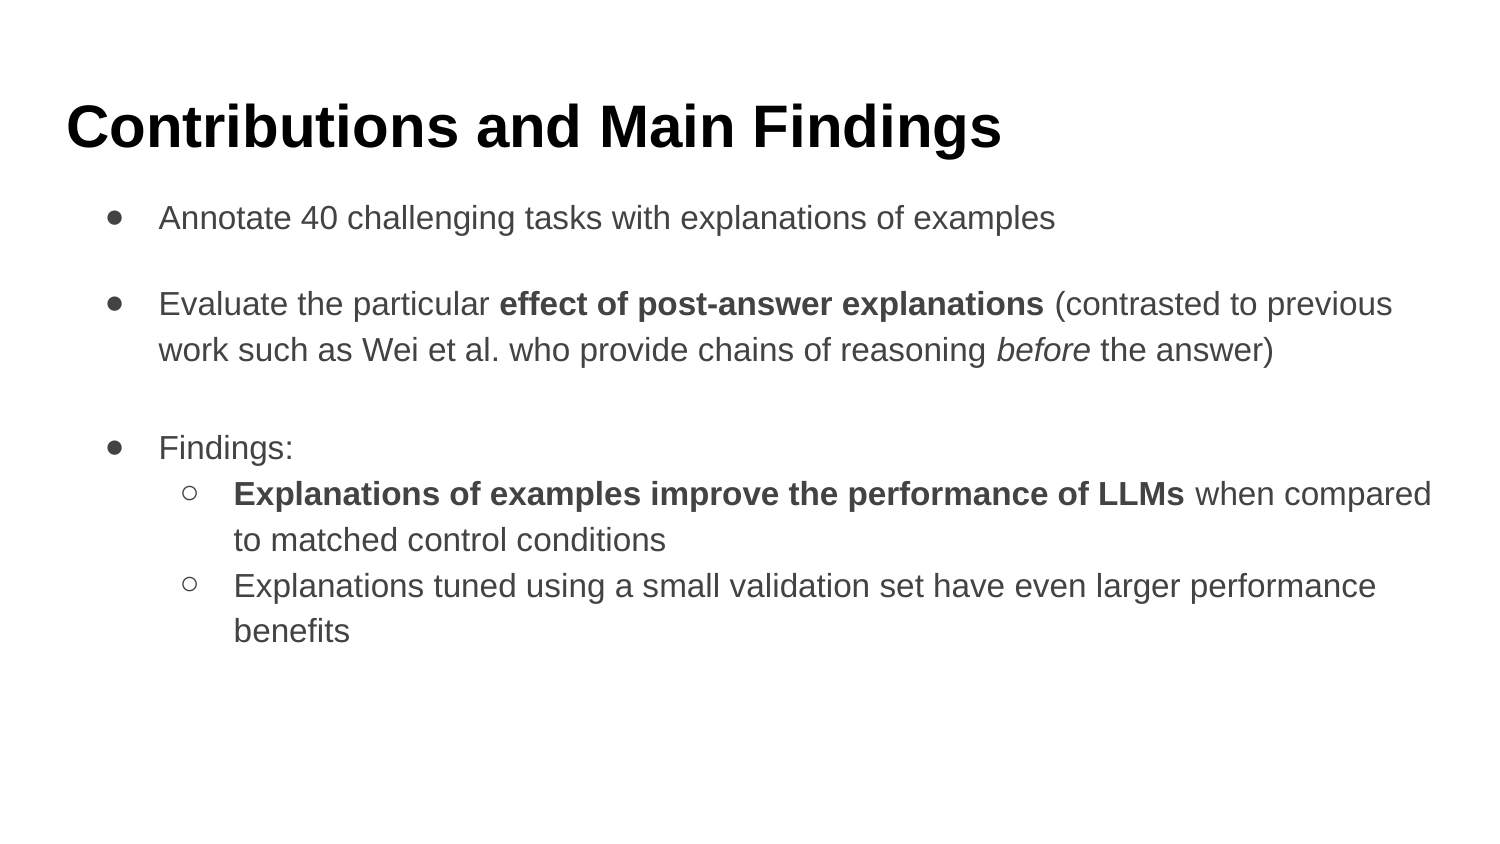

# Contributions and Main Findings
Annotate 40 challenging tasks with explanations of examples
Evaluate the particular effect of post-answer explanations (contrasted to previous work such as Wei et al. who provide chains of reasoning before the answer)

Findings:
Explanations of examples improve the performance of LLMs when compared to matched control conditions
Explanations tuned using a small validation set have even larger performance benefits